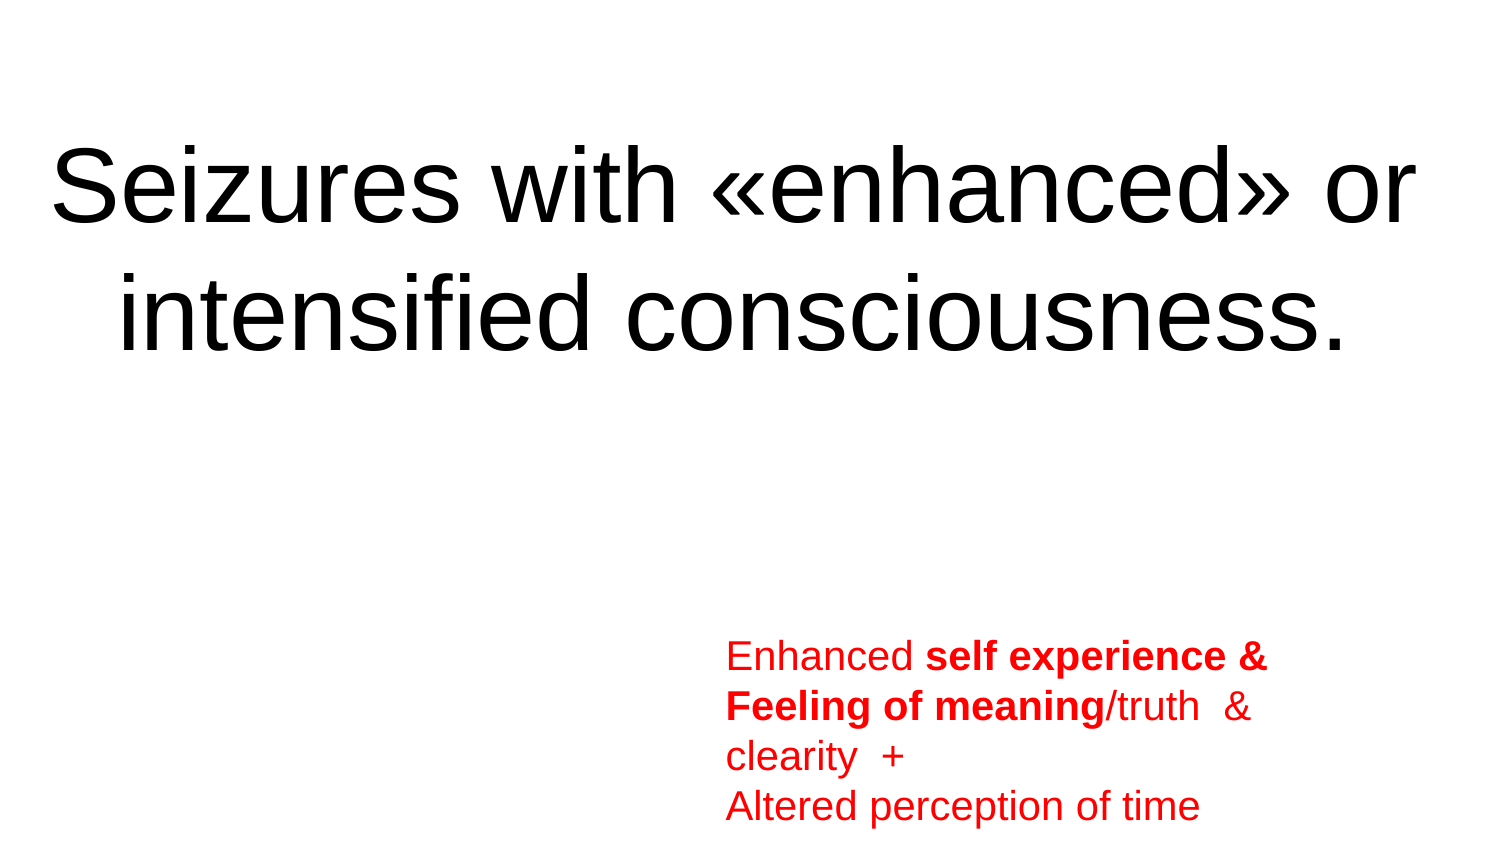

# Seizures with «enhanced» or intensified consciousness.
Enhanced self experience &
Feeling of meaning/truth  & clearity  +
Altered perception of time